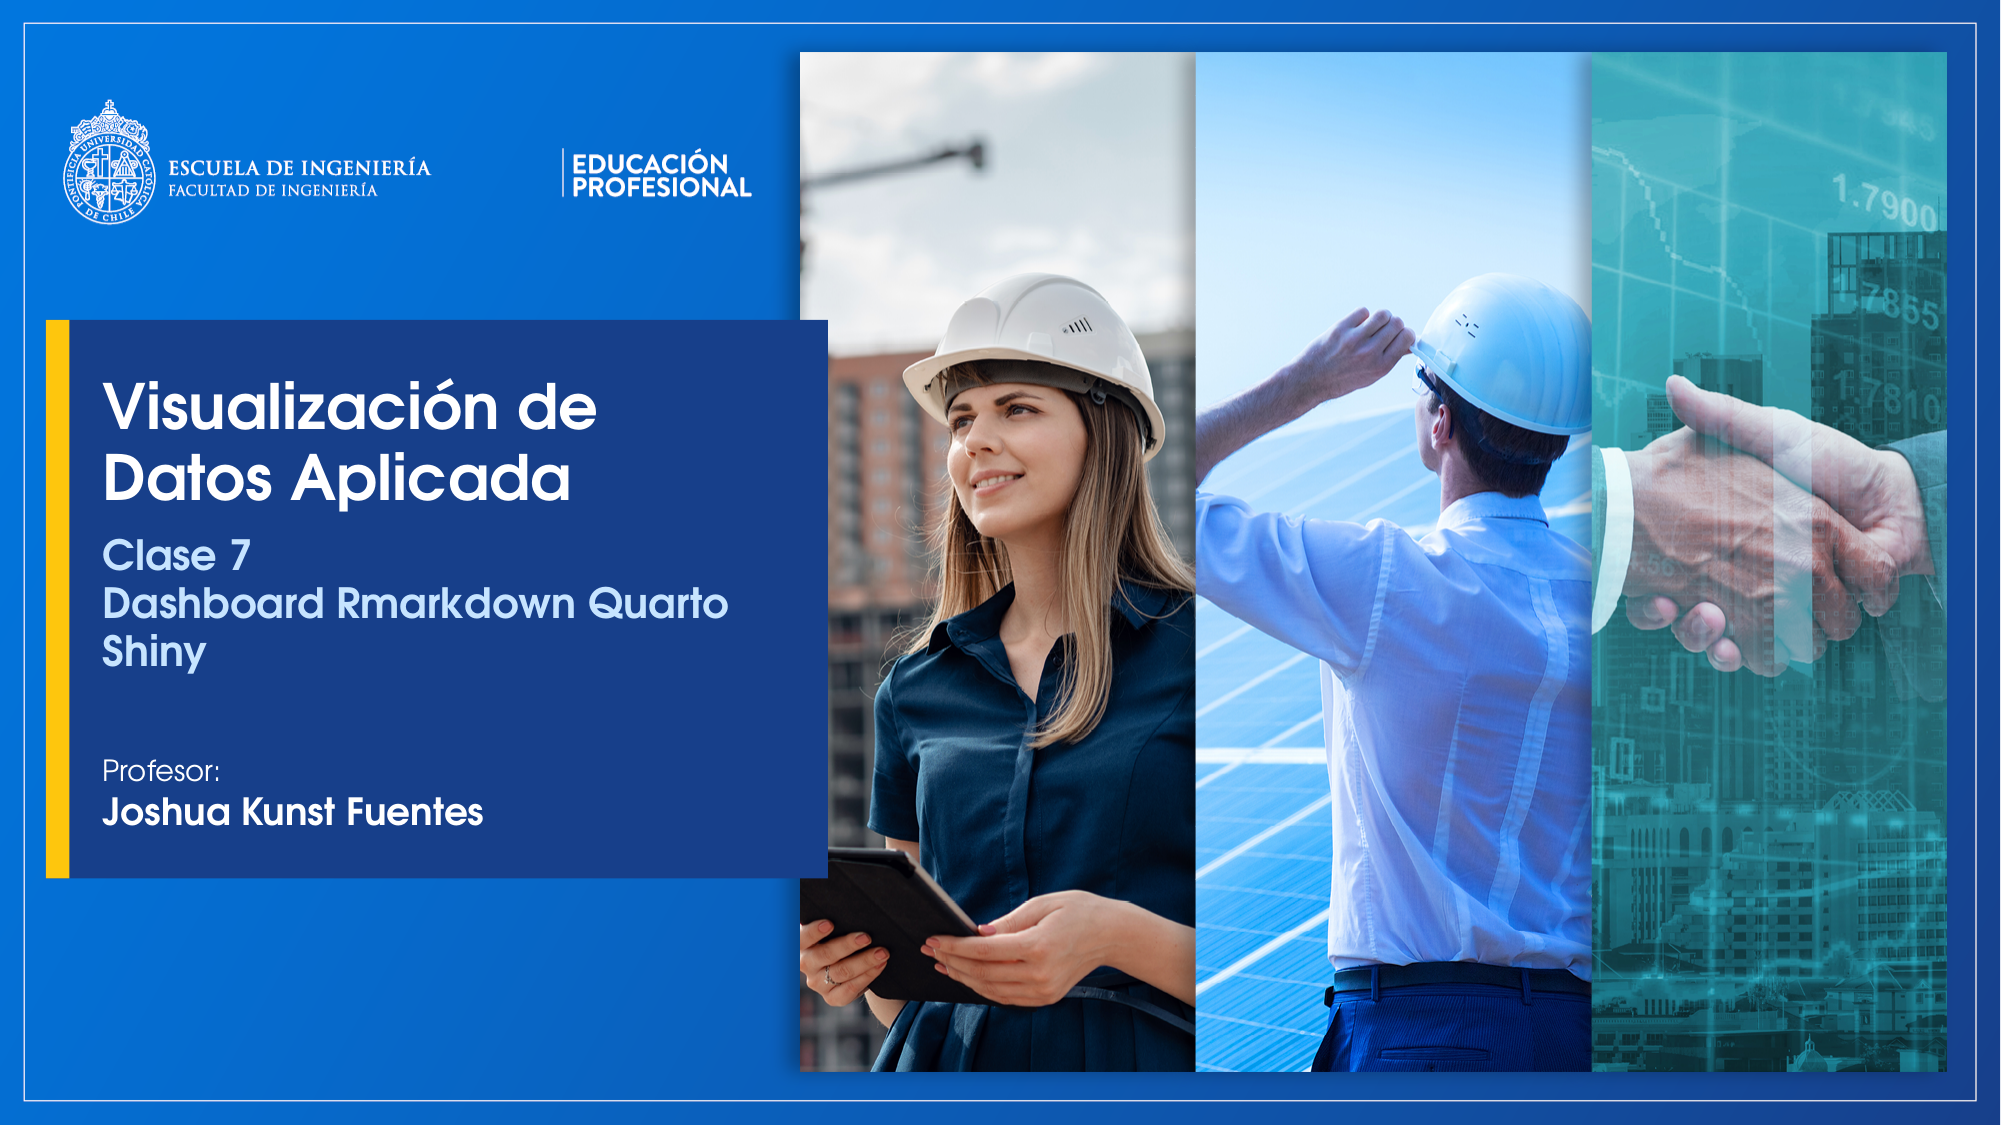

Visualización de Datos Aplicada
Clase 7
Dashboard Rmarkdown Quarto Shiny
Profesor:
Joshua Kunst Fuentes